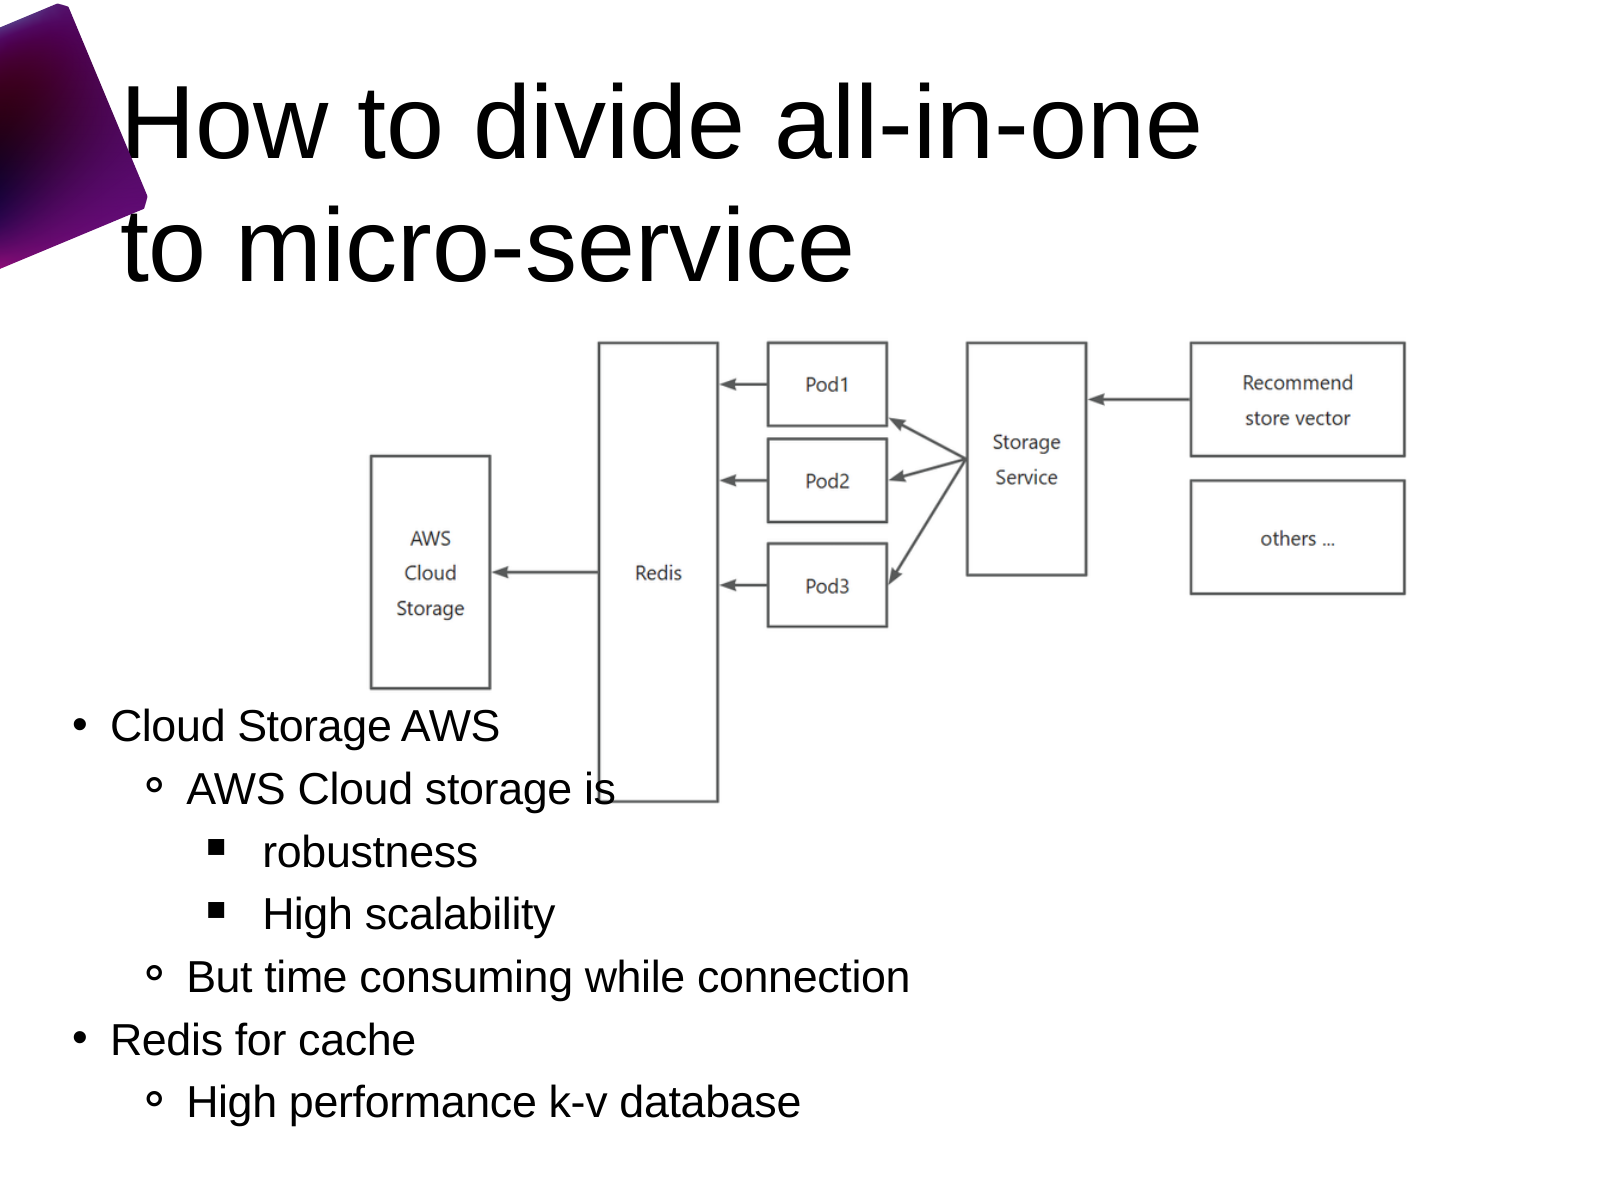

How to divide all-in-one
to micro-service
pvc

Cloud Storage AWS
AWS Cloud storage is
robustness
High scalability
But time consuming while connection
Redis for cache
High performance k-v database